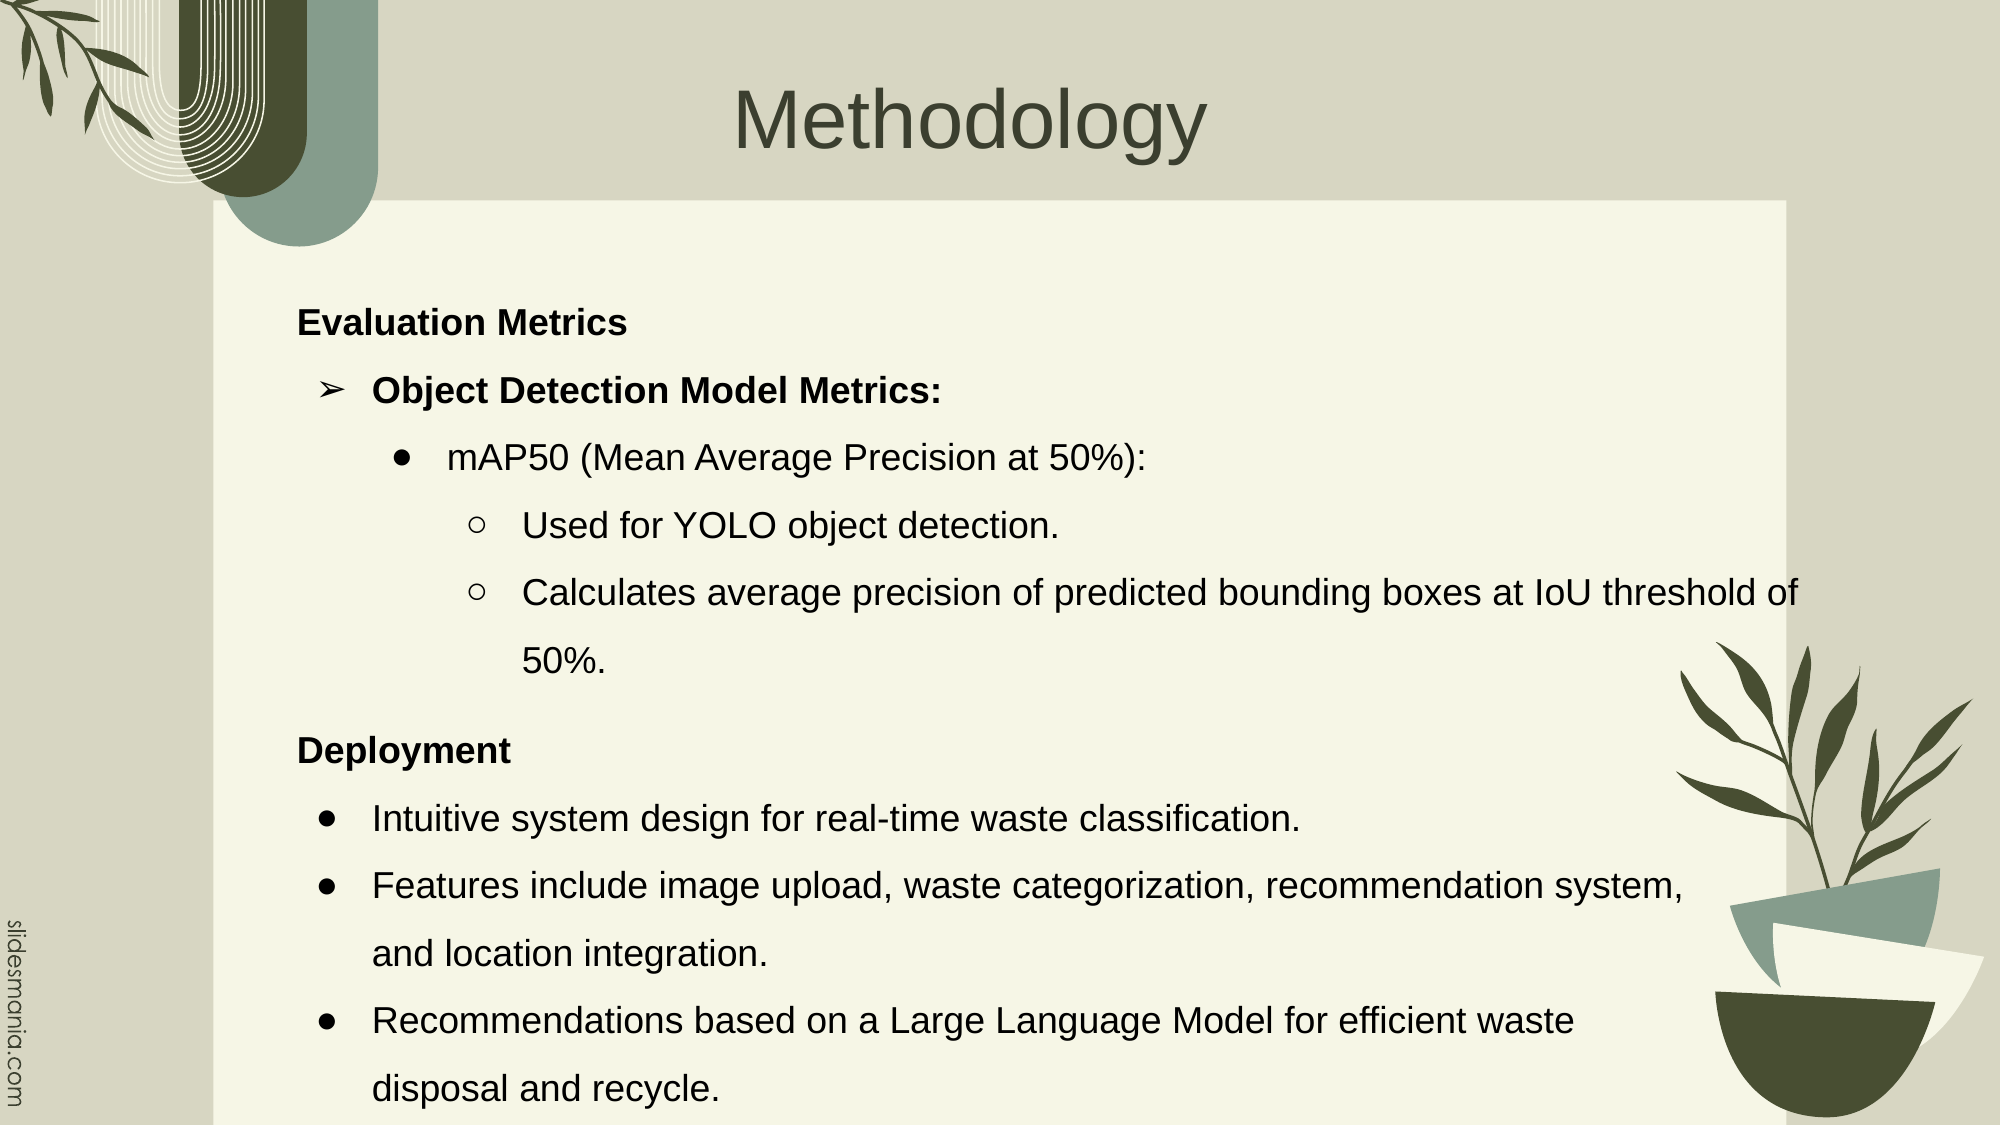

Methodology
Evaluation Metrics
Object Detection Model Metrics:
mAP50 (Mean Average Precision at 50%):
Used for YOLO object detection.
Calculates average precision of predicted bounding boxes at IoU threshold of 50%.

Deployment
Intuitive system design for real-time waste classification.
Features include image upload, waste categorization, recommendation system, and location integration.
Recommendations based on a Large Language Model for efficient waste disposal and recycle.